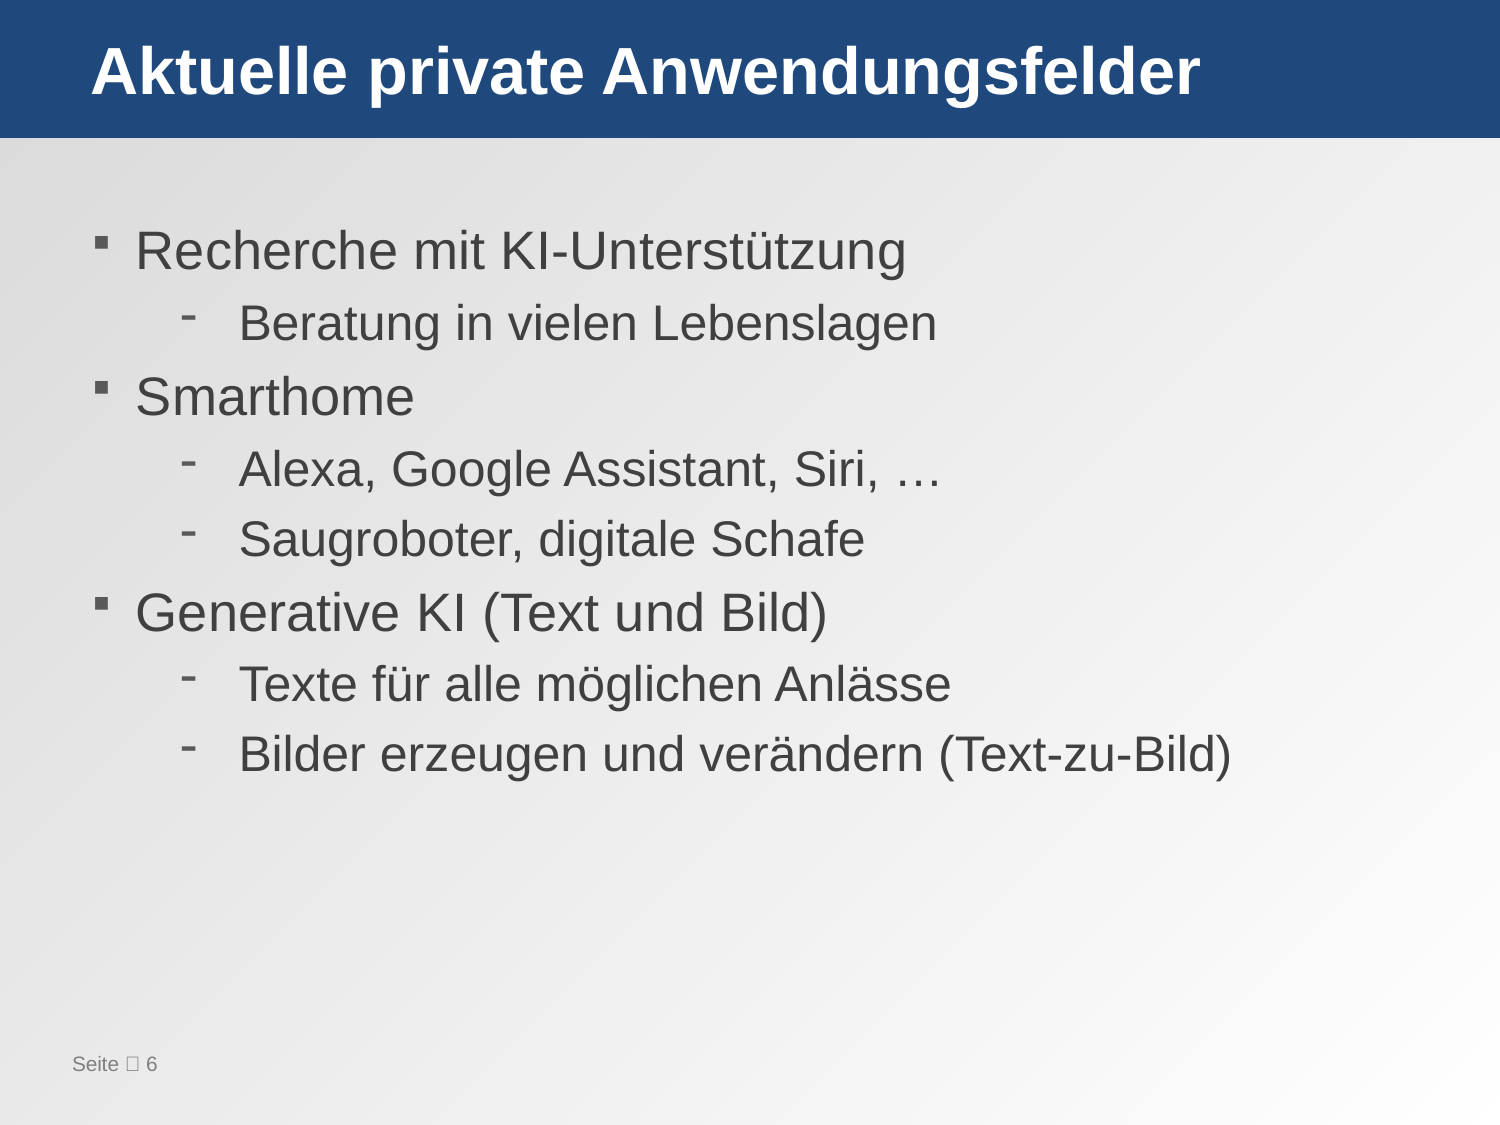

# Aktuelle private Anwendungsfelder
Recherche mit KI-Unterstützung
Beratung in vielen Lebenslagen
Smarthome
Alexa, Google Assistant, Siri, …
Saugroboter, digitale Schafe
Generative KI (Text und Bild)
Texte für alle möglichen Anlässe
Bilder erzeugen und verändern (Text-zu-Bild)